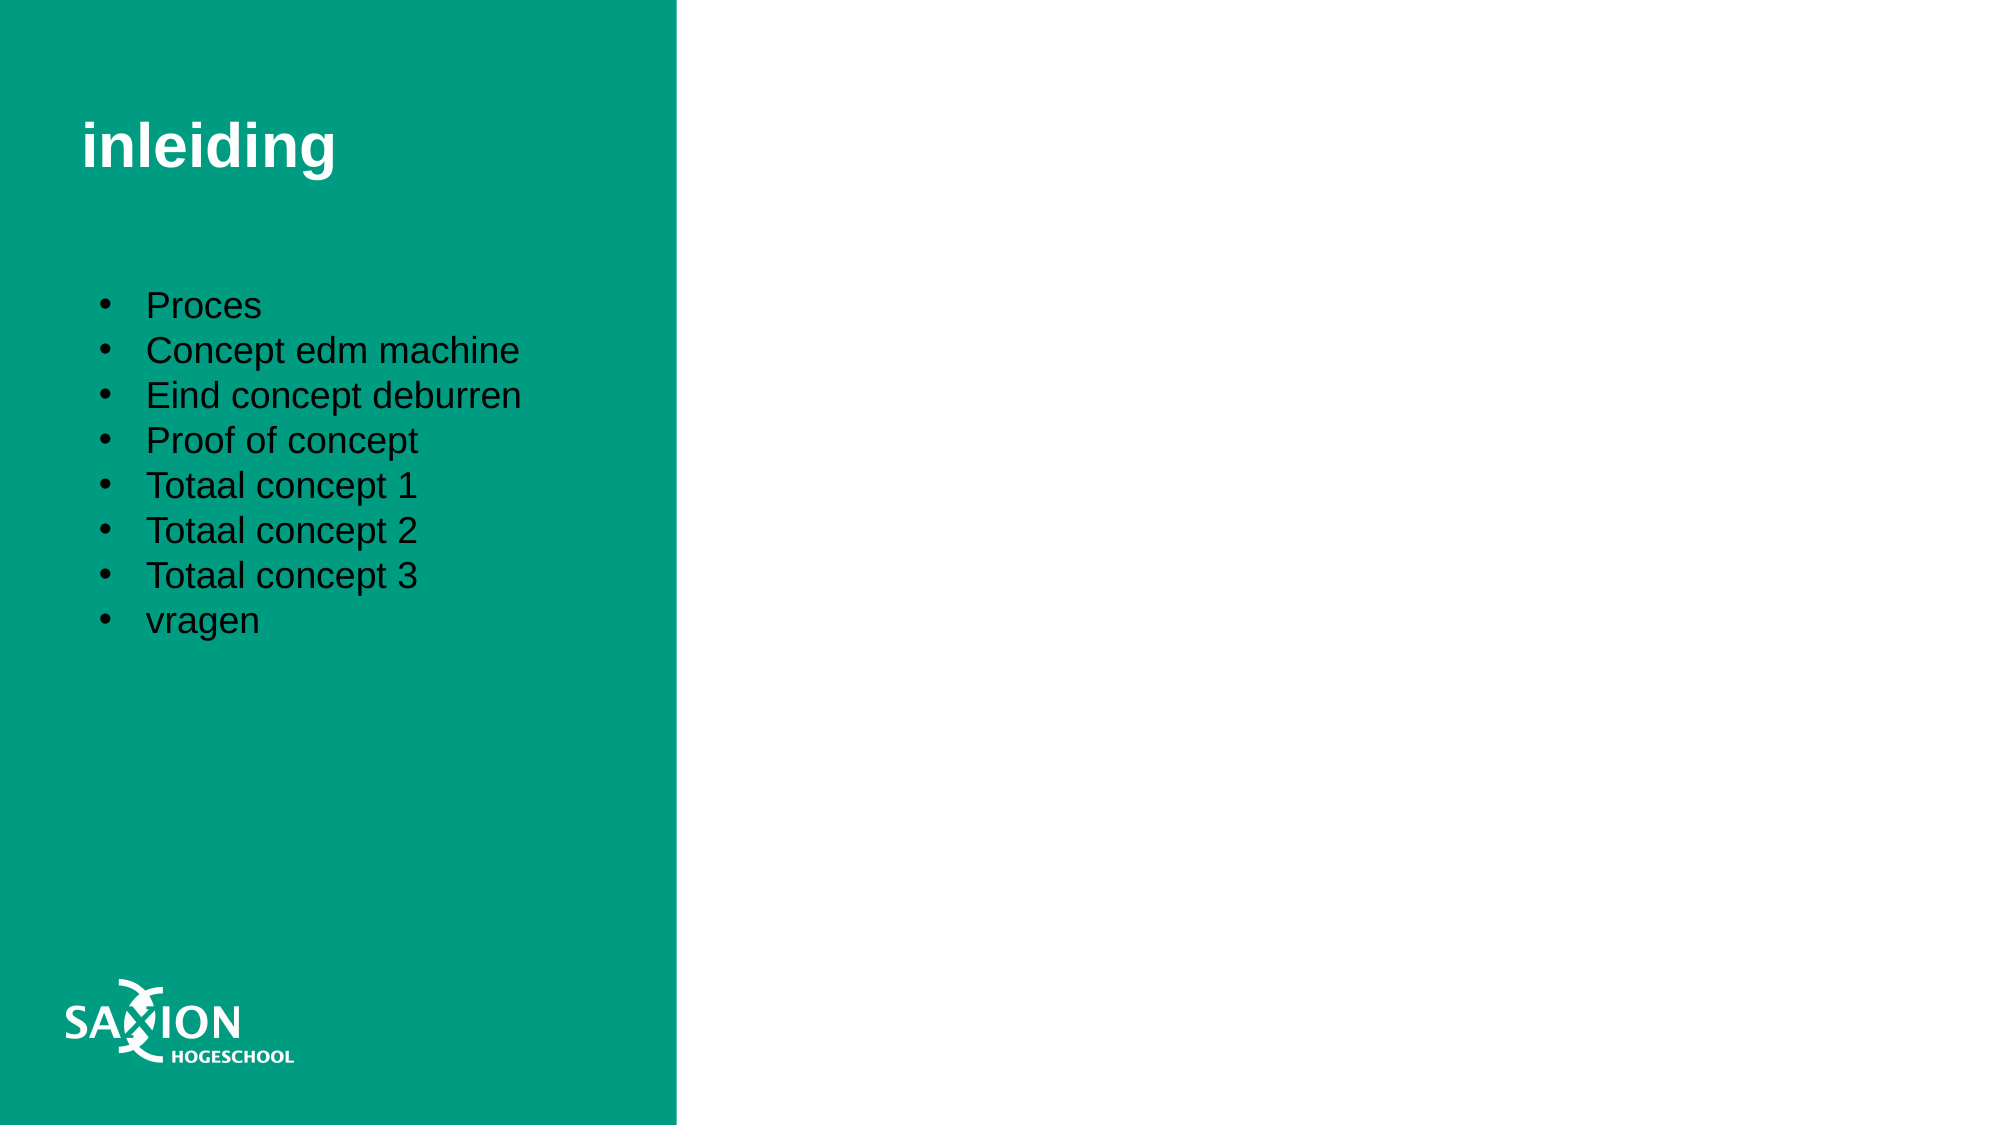

inleiding

Proces
Concept edm machine
Eind concept deburren
Proof of concept
Totaal concept 1
Totaal concept 2
Totaal concept 3
vragen